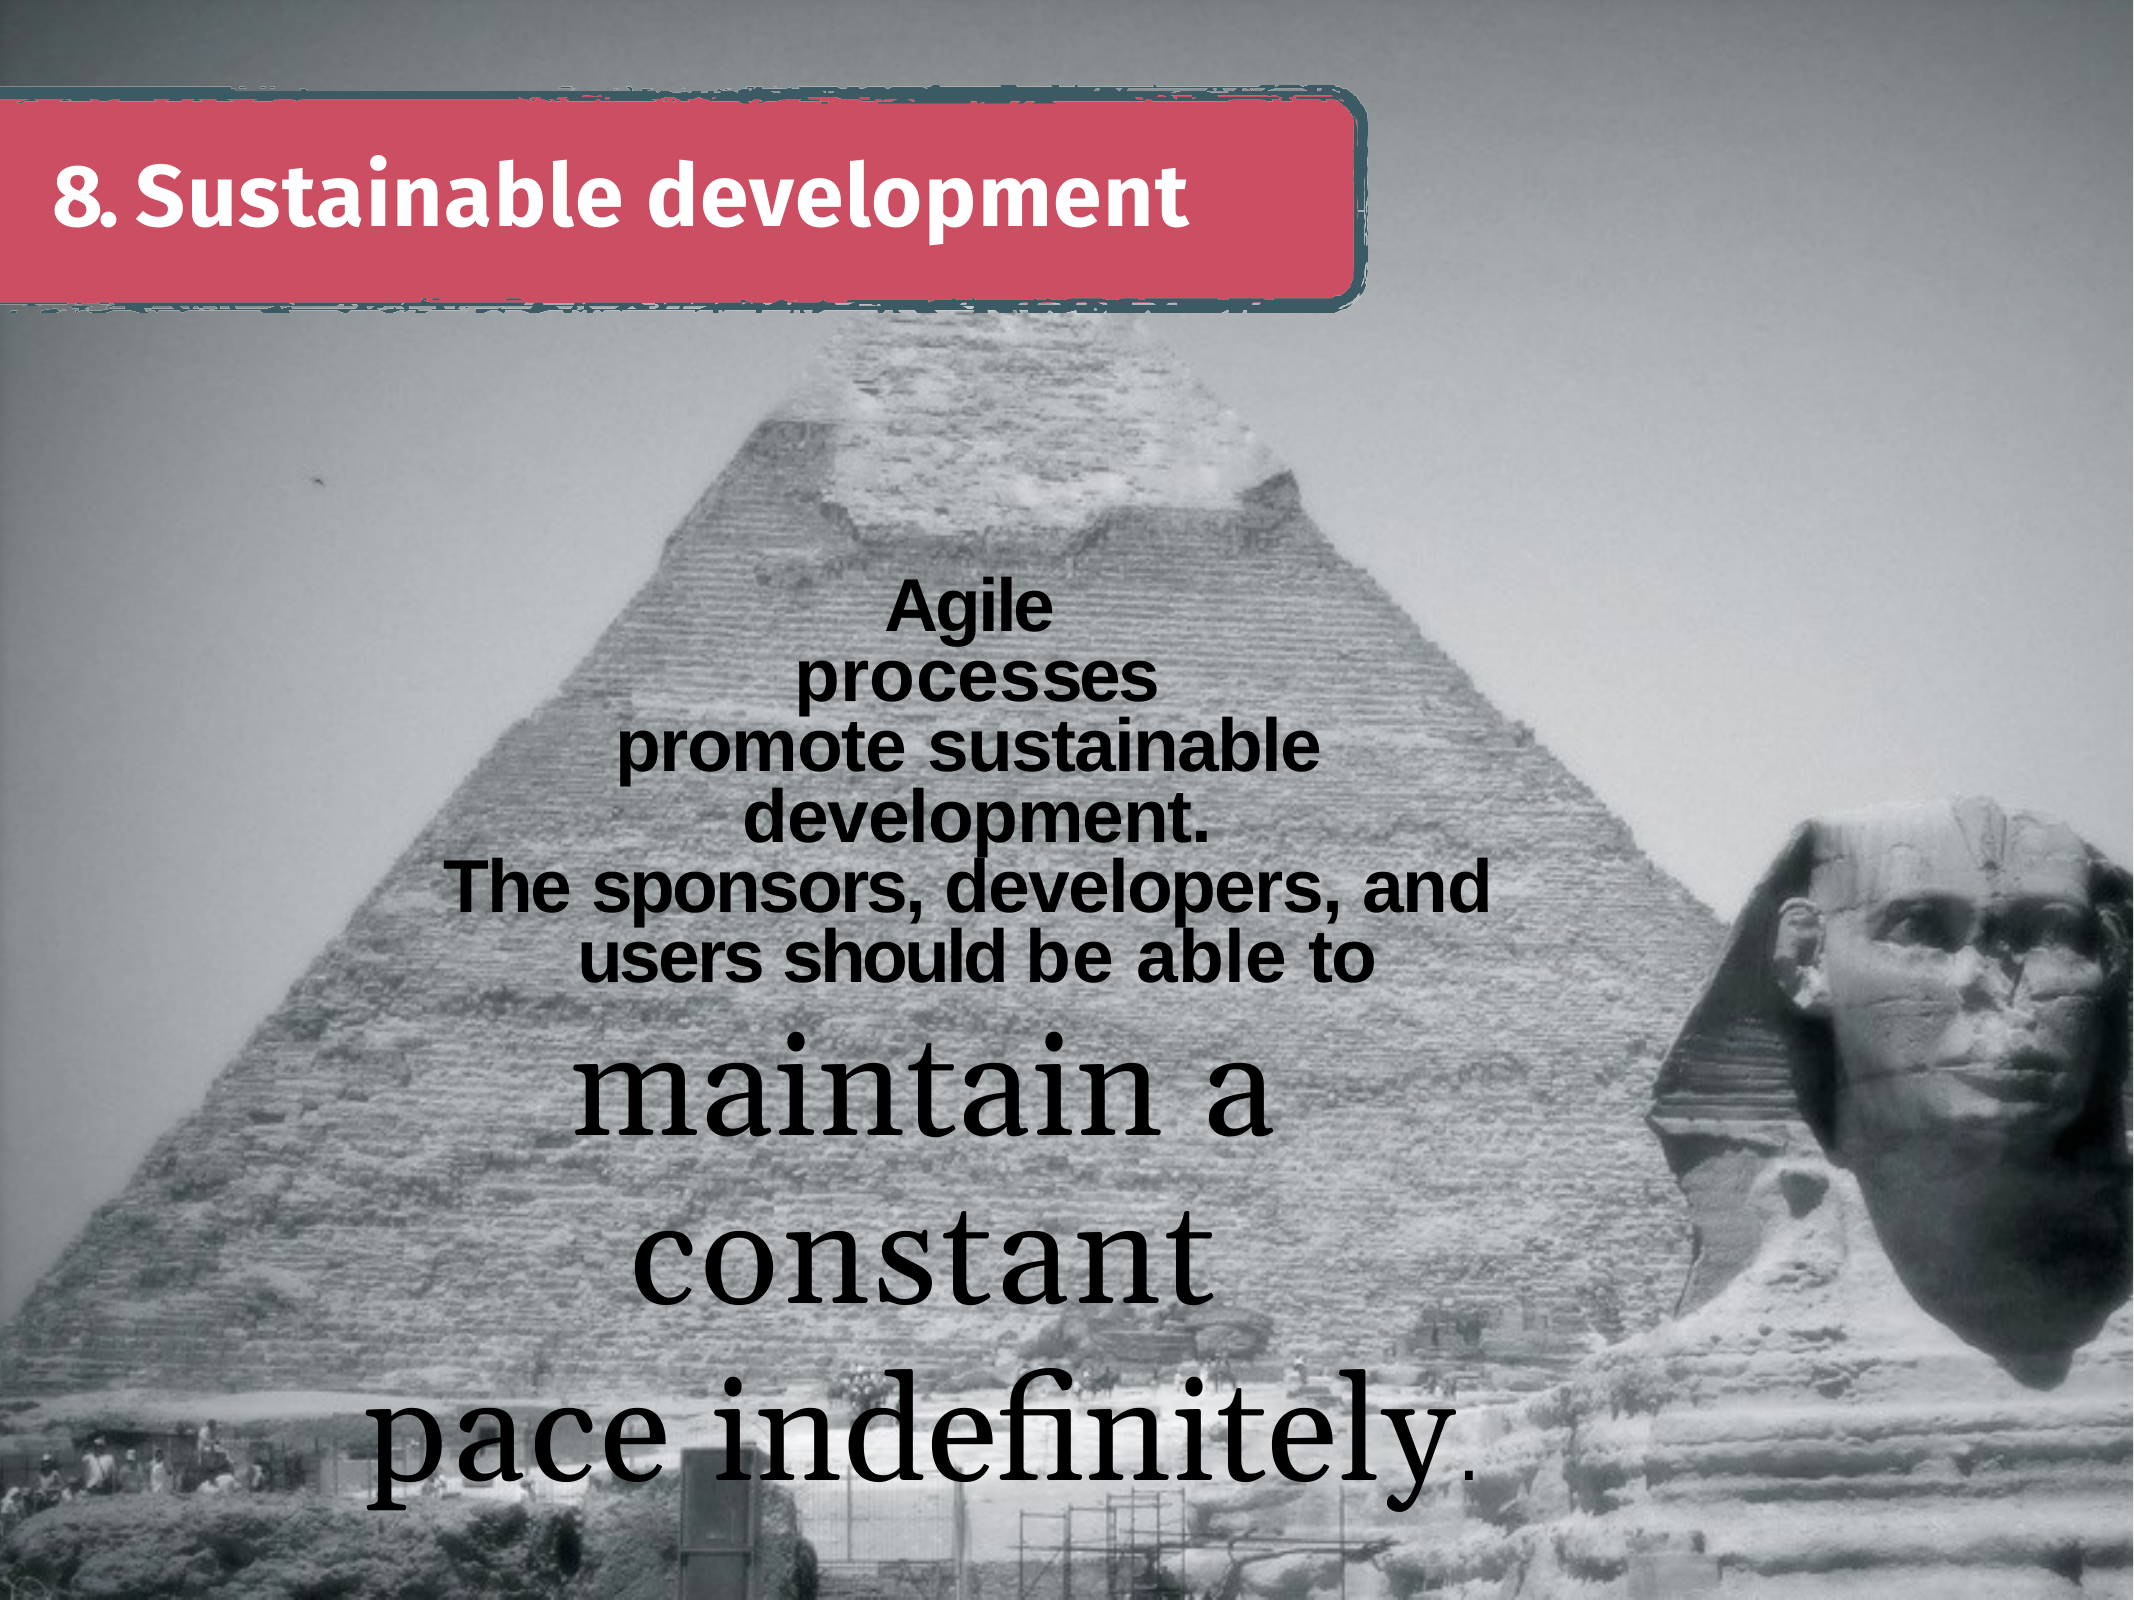

# 8. Sustainable development
Agile  processes
promote sustainable  development.
The sponsors, developers, and  users should be able to
maintain a constant
pace indefinitely.